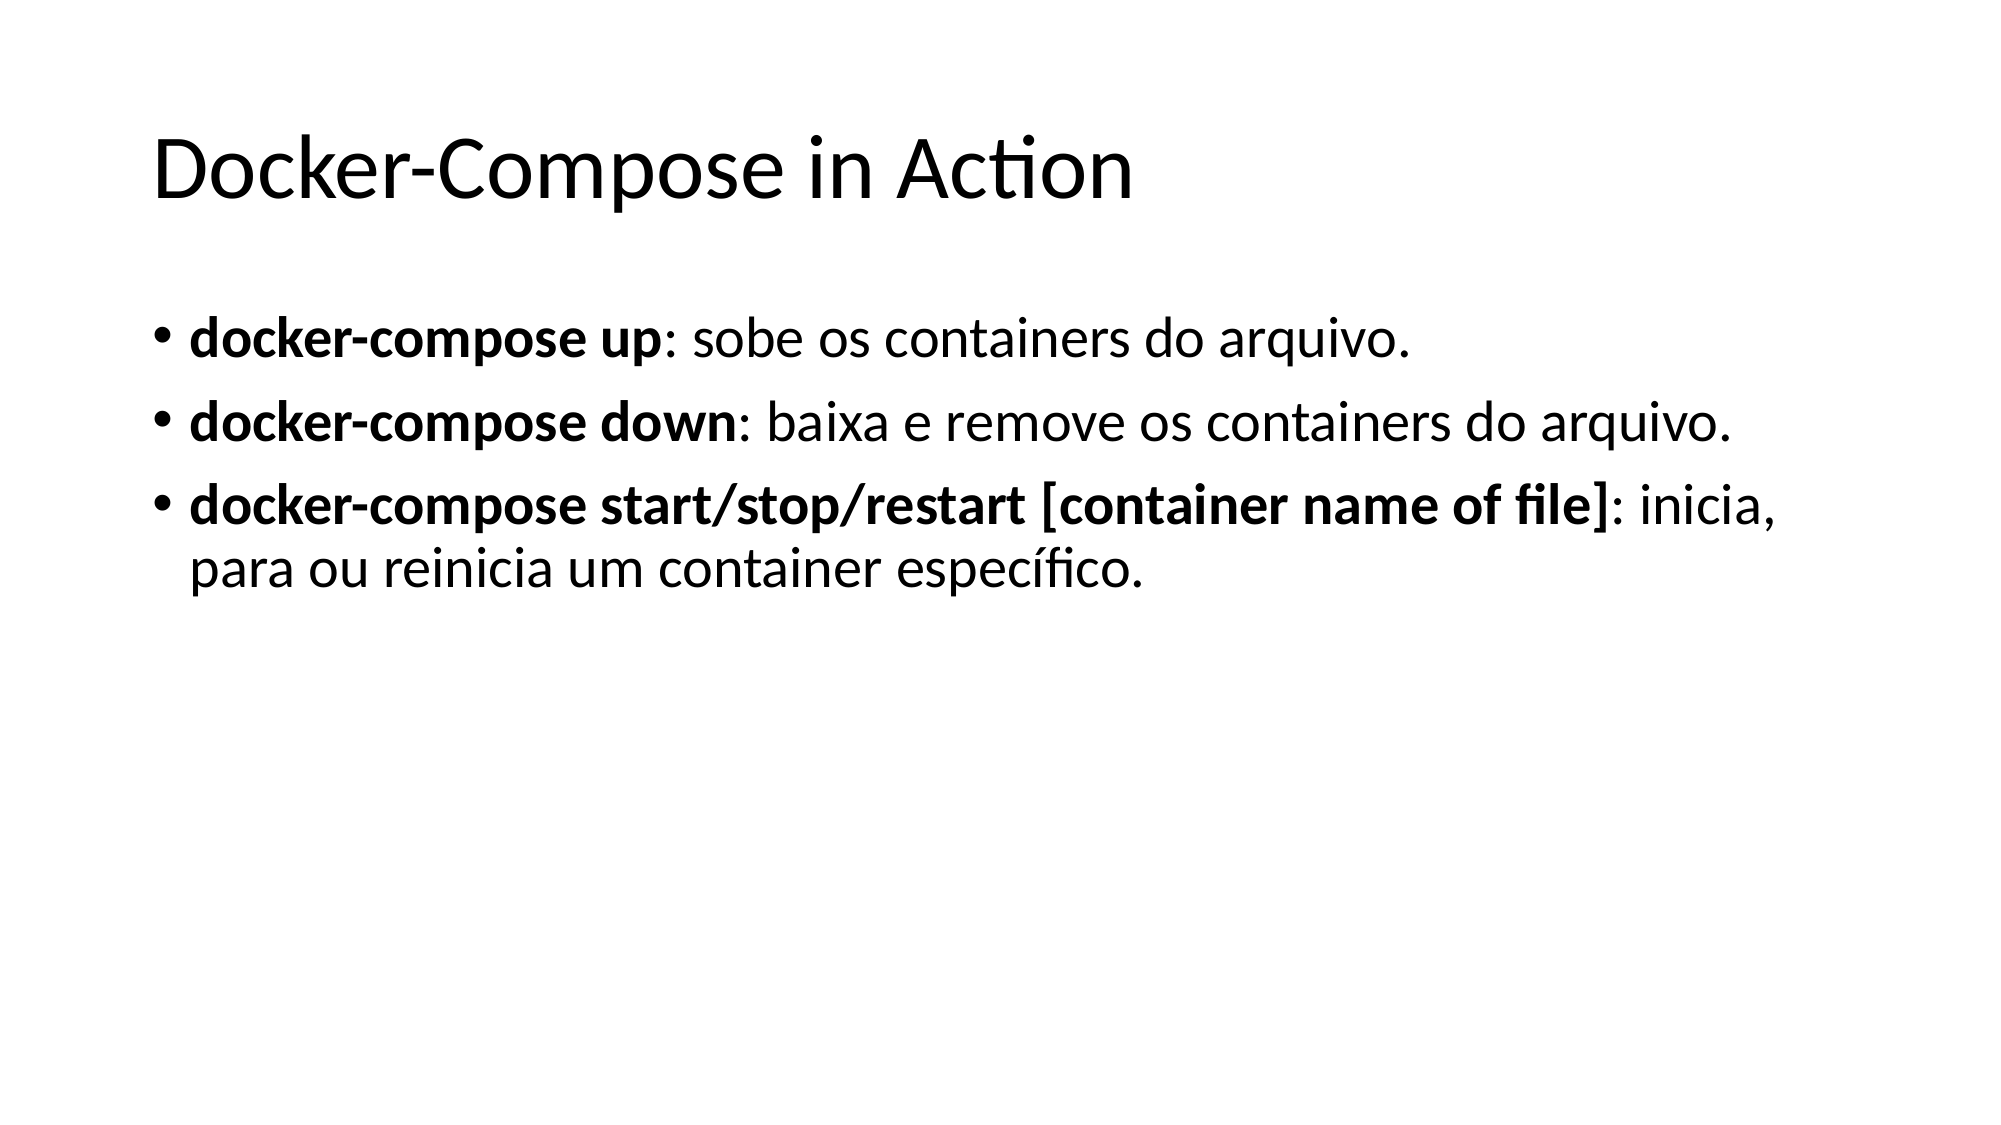

# Docker-Compose in Action
docker-compose up: sobe os containers do arquivo.
docker-compose down: baixa e remove os containers do arquivo.
docker-compose start/stop/restart [container name of file]: inicia, para ou reinicia um container específico.